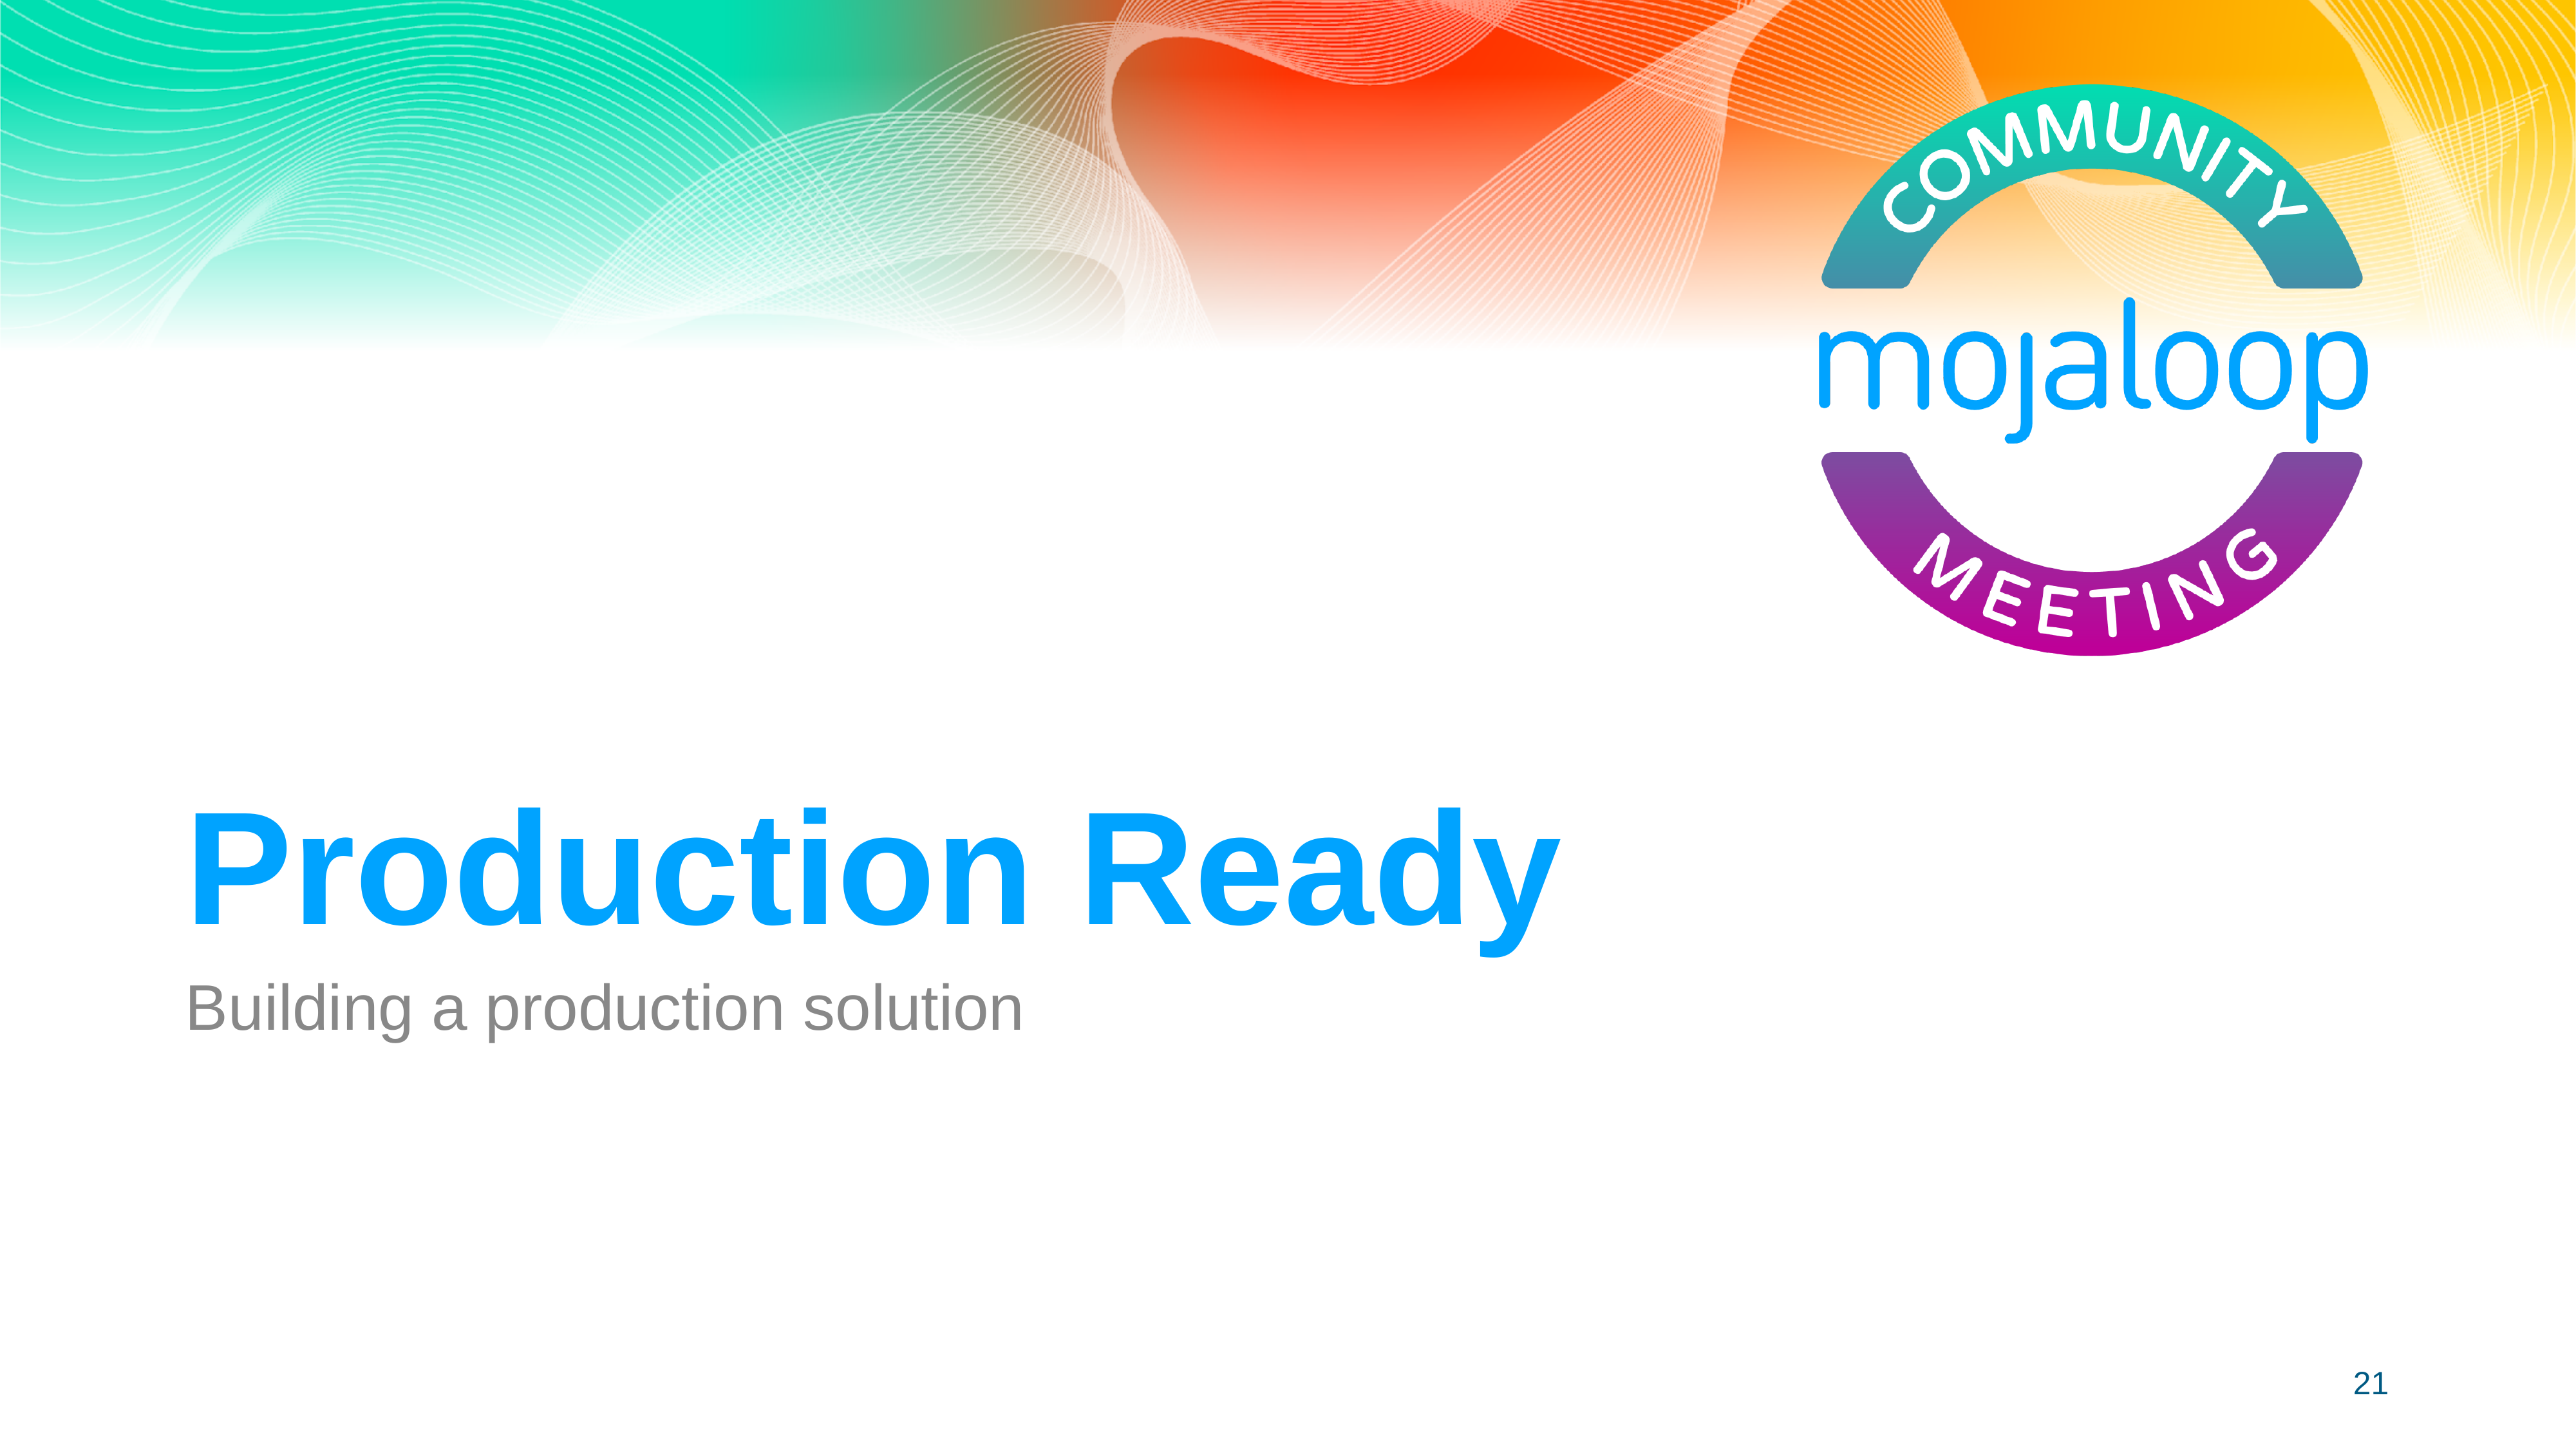

# Production Ready
Building a production solution
21